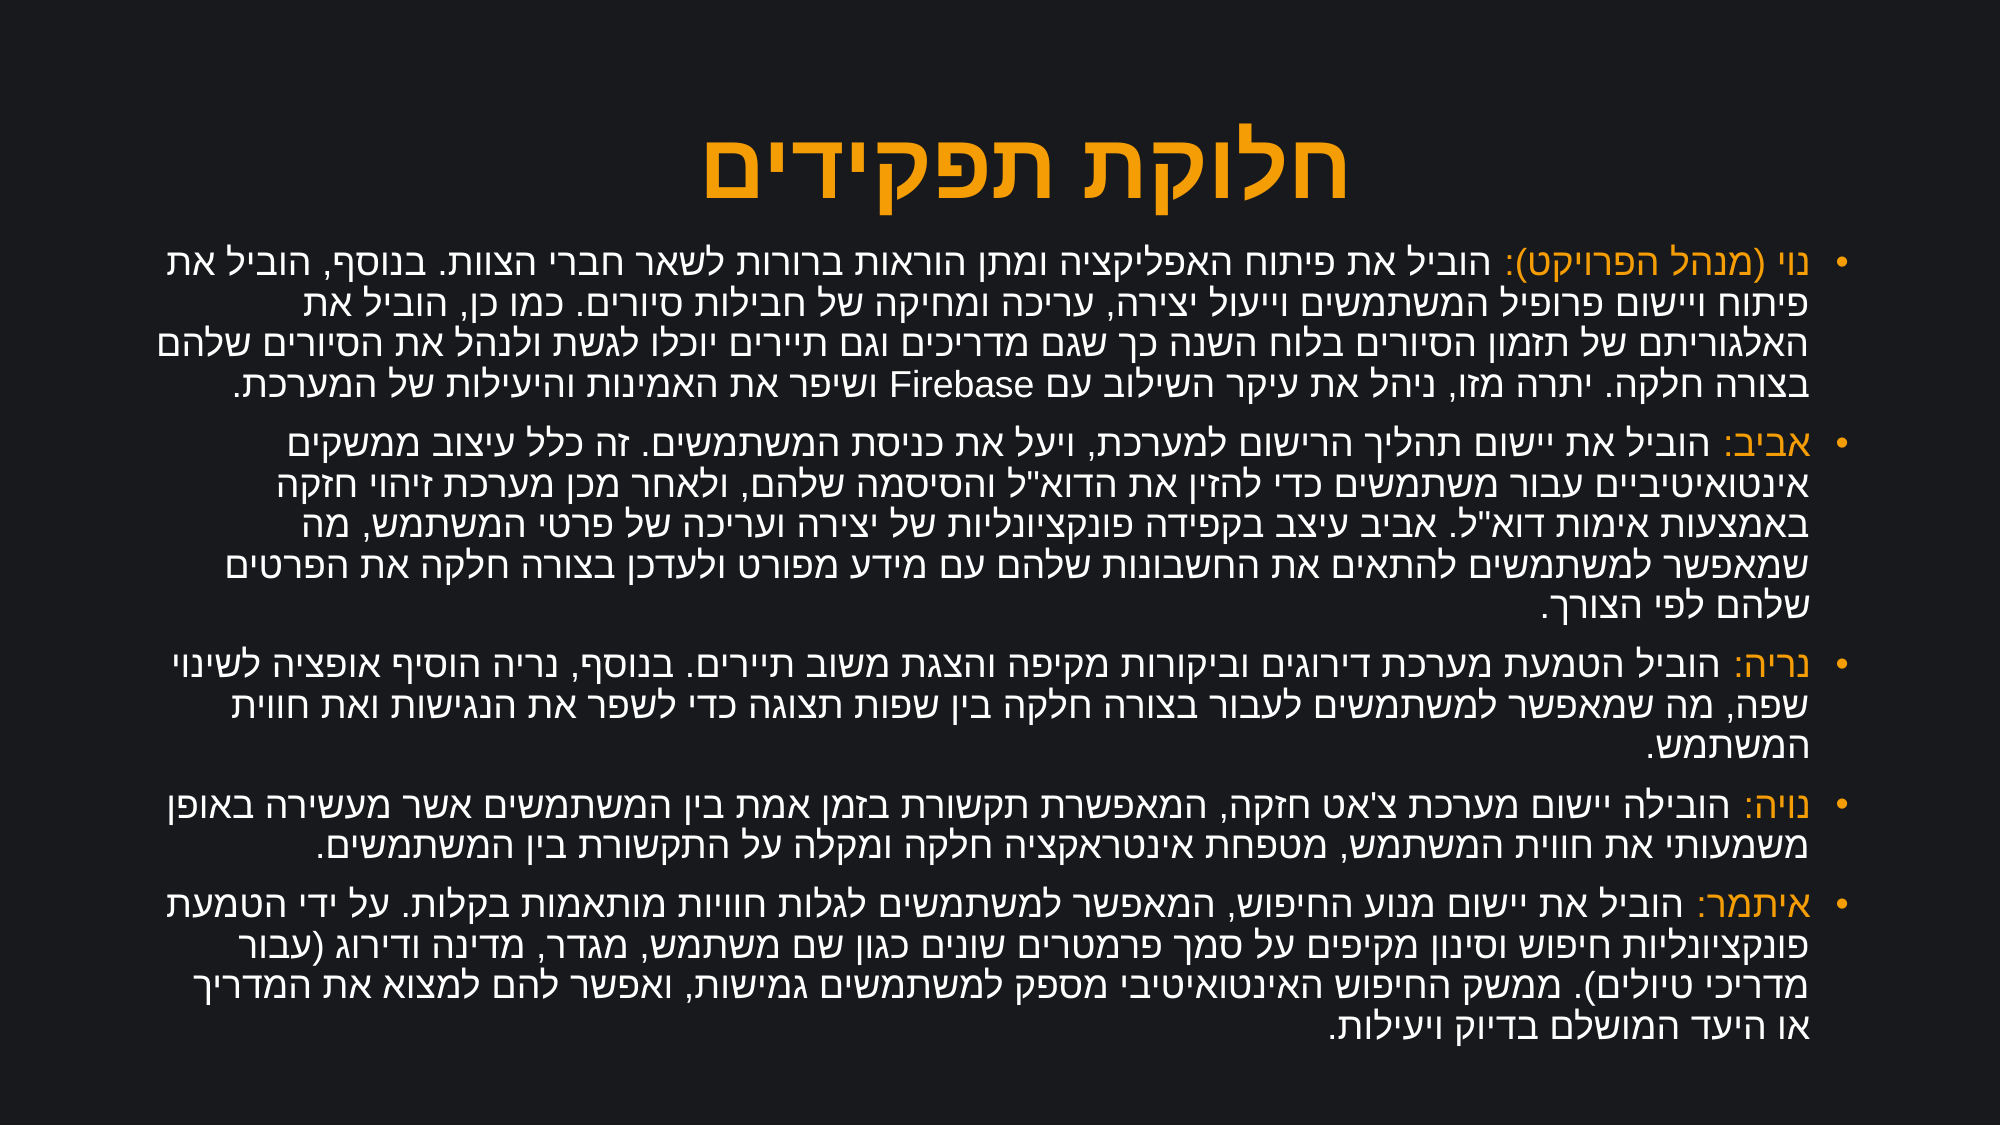

# חלוקת תפקידים
נוי (מנהל הפרויקט): הוביל את פיתוח האפליקציה ומתן הוראות ברורות לשאר חברי הצוות. בנוסף, הוביל את פיתוח ויישום פרופיל המשתמשים וייעול יצירה, עריכה ומחיקה של חבילות סיורים. כמו כן, הוביל את האלגוריתם של תזמון הסיורים בלוח השנה כך שגם מדריכים וגם תיירים יוכלו לגשת ולנהל את הסיורים שלהם בצורה חלקה. יתרה מזו, ניהל את עיקר השילוב עם Firebase ושיפר את האמינות והיעילות של המערכת.
אביב: הוביל את יישום תהליך הרישום למערכת, ויעל את כניסת המשתמשים. זה כלל עיצוב ממשקים אינטואיטיביים עבור משתמשים כדי להזין את הדוא"ל והסיסמה שלהם, ולאחר מכן מערכת זיהוי חזקה באמצעות אימות דוא"ל. אביב עיצב בקפידה פונקציונליות של יצירה ועריכה של פרטי המשתמש, מה שמאפשר למשתמשים להתאים את החשבונות שלהם עם מידע מפורט ולעדכן בצורה חלקה את הפרטים שלהם לפי הצורך.
נריה: הוביל הטמעת מערכת דירוגים וביקורות מקיפה והצגת משוב תיירים. בנוסף, נריה הוסיף אופציה לשינוי שפה, מה שמאפשר למשתמשים לעבור בצורה חלקה בין שפות תצוגה כדי לשפר את הנגישות ואת חווית המשתמש.
נויה: הובילה יישום מערכת צ'אט חזקה, המאפשרת תקשורת בזמן אמת בין המשתמשים אשר מעשירה באופן משמעותי את חווית המשתמש, מטפחת אינטראקציה חלקה ומקלה על התקשורת בין המשתמשים.
איתמר: הוביל את יישום מנוע החיפוש, המאפשר למשתמשים לגלות חוויות מותאמות בקלות. על ידי הטמעת פונקציונליות חיפוש וסינון מקיפים על סמך פרמטרים שונים כגון שם משתמש, מגדר, מדינה ודירוג (עבור מדריכי טיולים). ממשק החיפוש האינטואיטיבי מספק למשתמשים גמישות, ואפשר להם למצוא את המדריך או היעד המושלם בדיוק ויעילות.